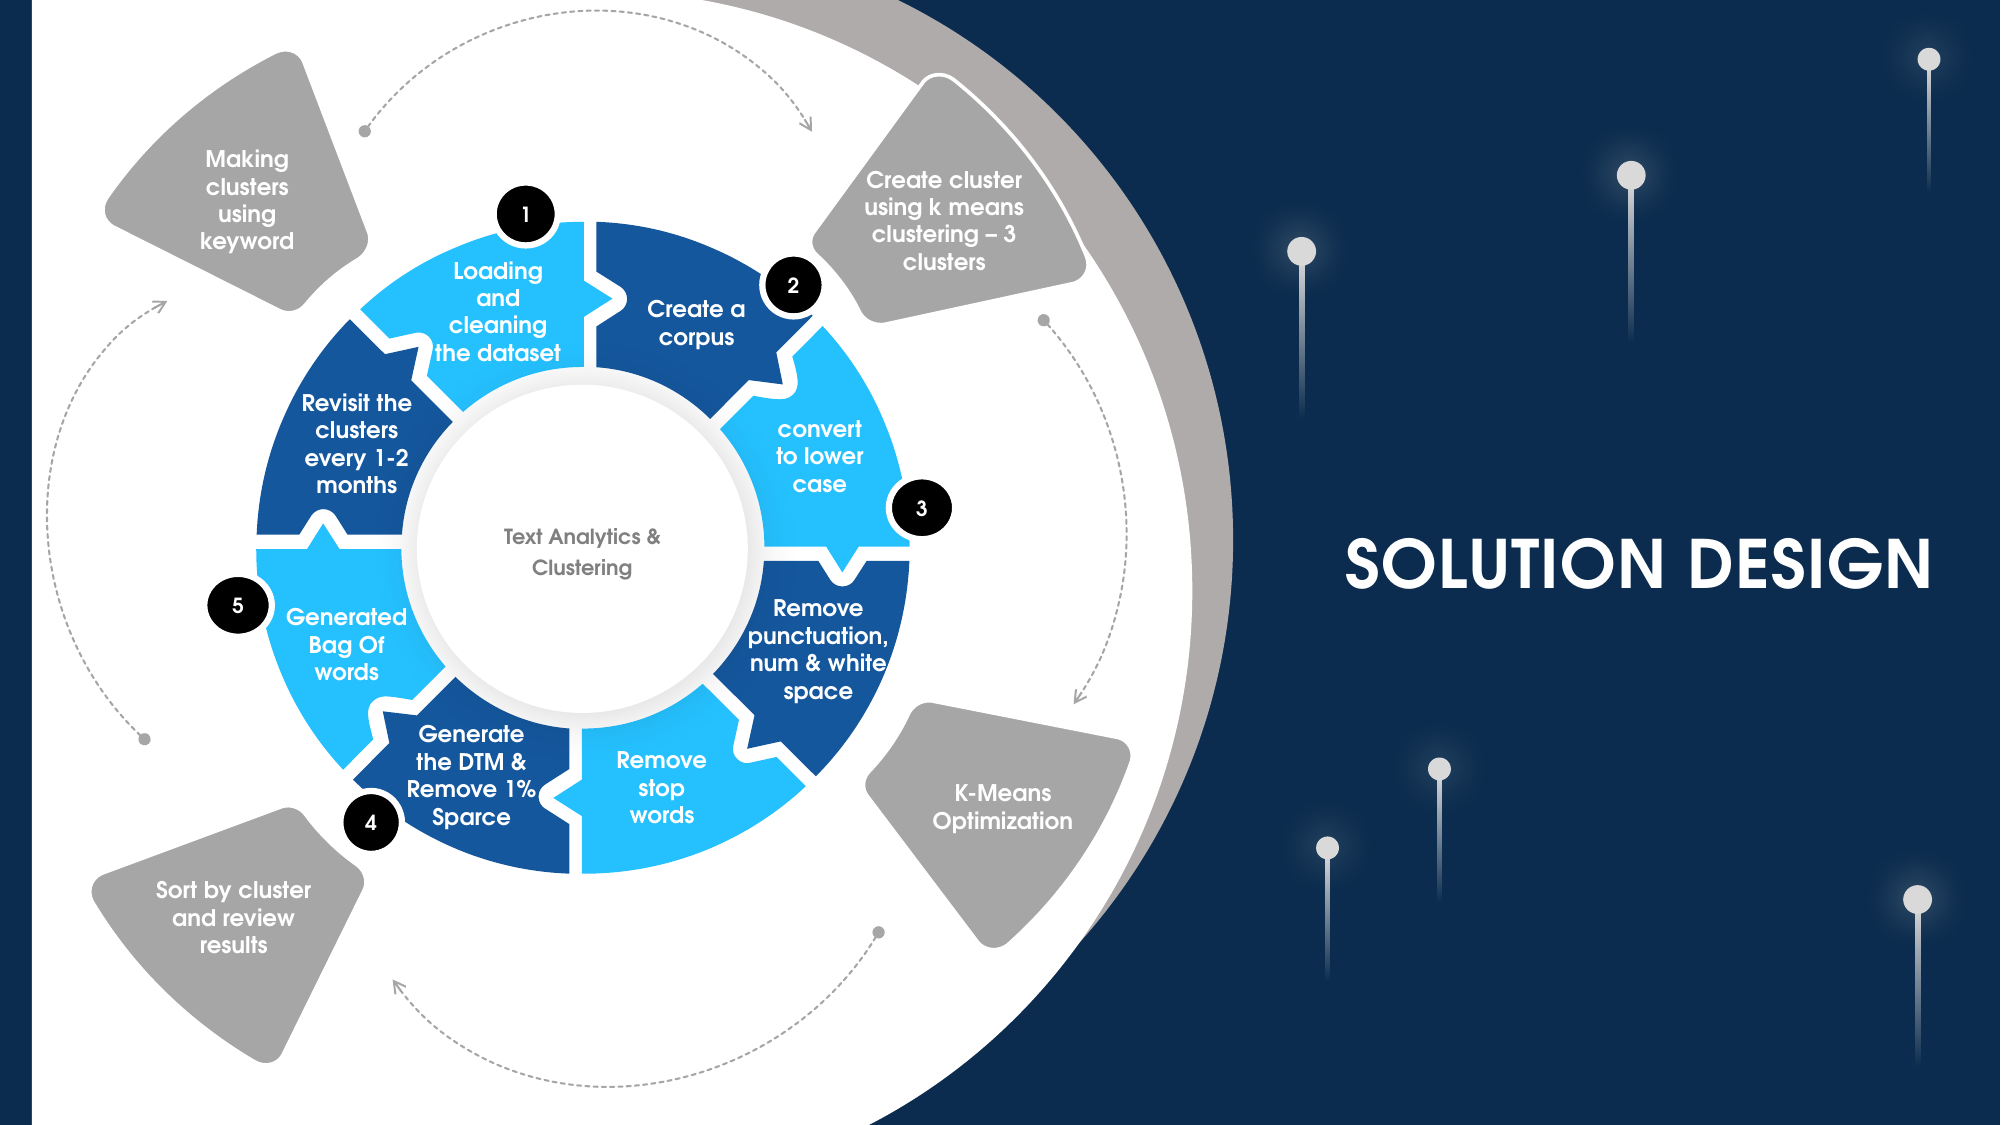

Making clusters using keyword
1
Create cluster using k means clustering – 3 clusters

Loading and cleaning the dataset
Create a corpus

Text Analytics & Clustering
Revisit the clusters every 1-2 months
convert to lower case

Generated Bag Of words
Remove punctuation, num & white space

Generate the DTM & Remove 1% Sparce
Remove stop words

2

3
SOLUTION DESIGN

5

K-Means Optimization
4

Sort by cluster and review results